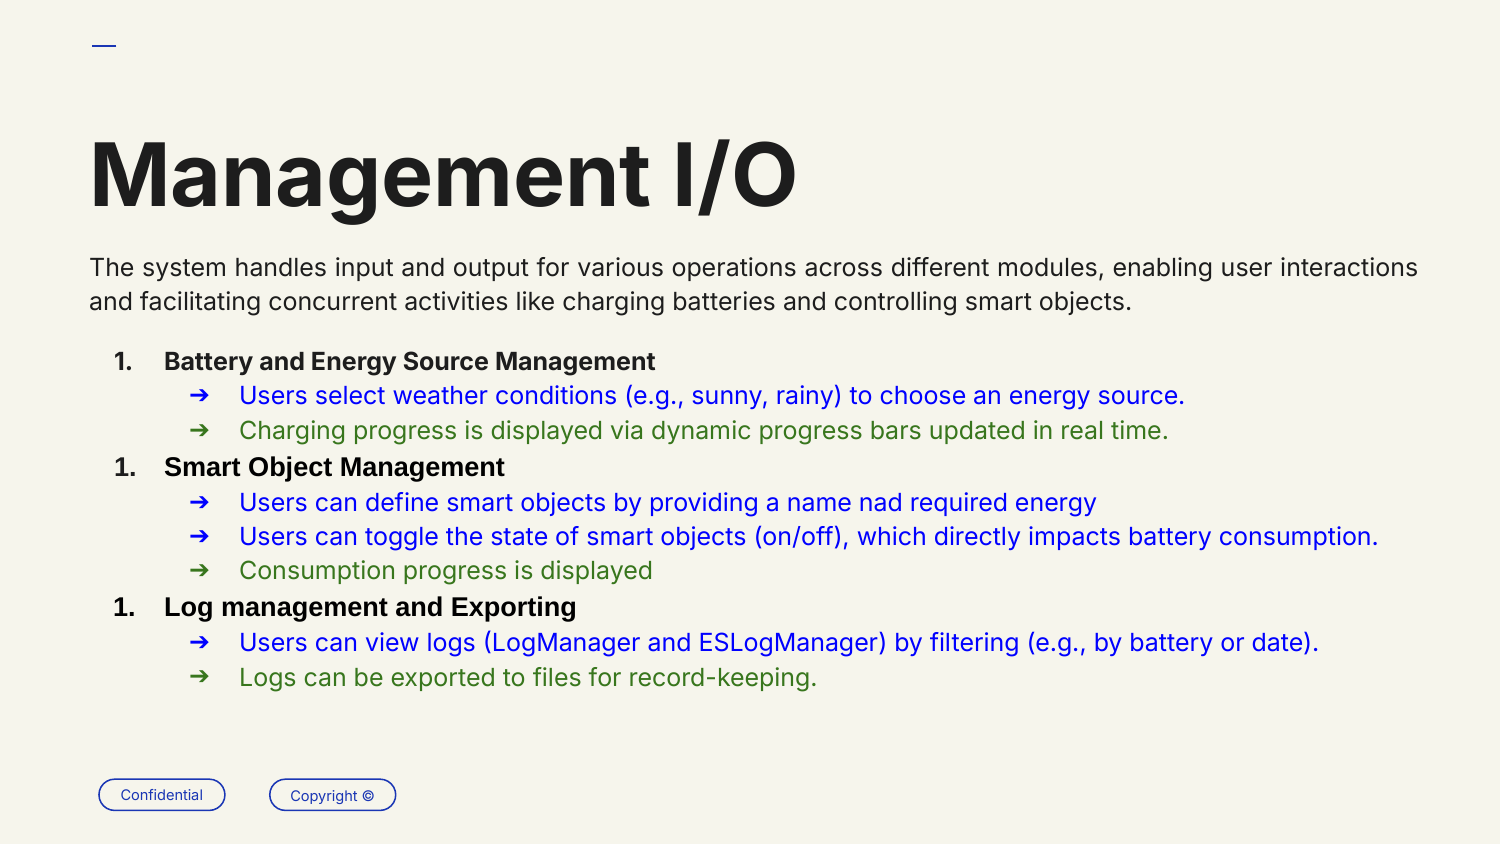

# Management I/O

The system handles input and output for various operations across different modules, enabling user interactions and facilitating concurrent activities like charging batteries and controlling smart objects.
Battery and Energy Source Management
Users select weather conditions (e.g., sunny, rainy) to choose an energy source.
Charging progress is displayed via dynamic progress bars updated in real time.
Smart Object Management
Users can define smart objects by providing a name nad required energy
Users can toggle the state of smart objects (on/off), which directly impacts battery consumption.
Consumption progress is displayed
Log management and Exporting
Users can view logs (LogManager and ESLogManager) by filtering (e.g., by battery or date).
Logs can be exported to files for record-keeping.